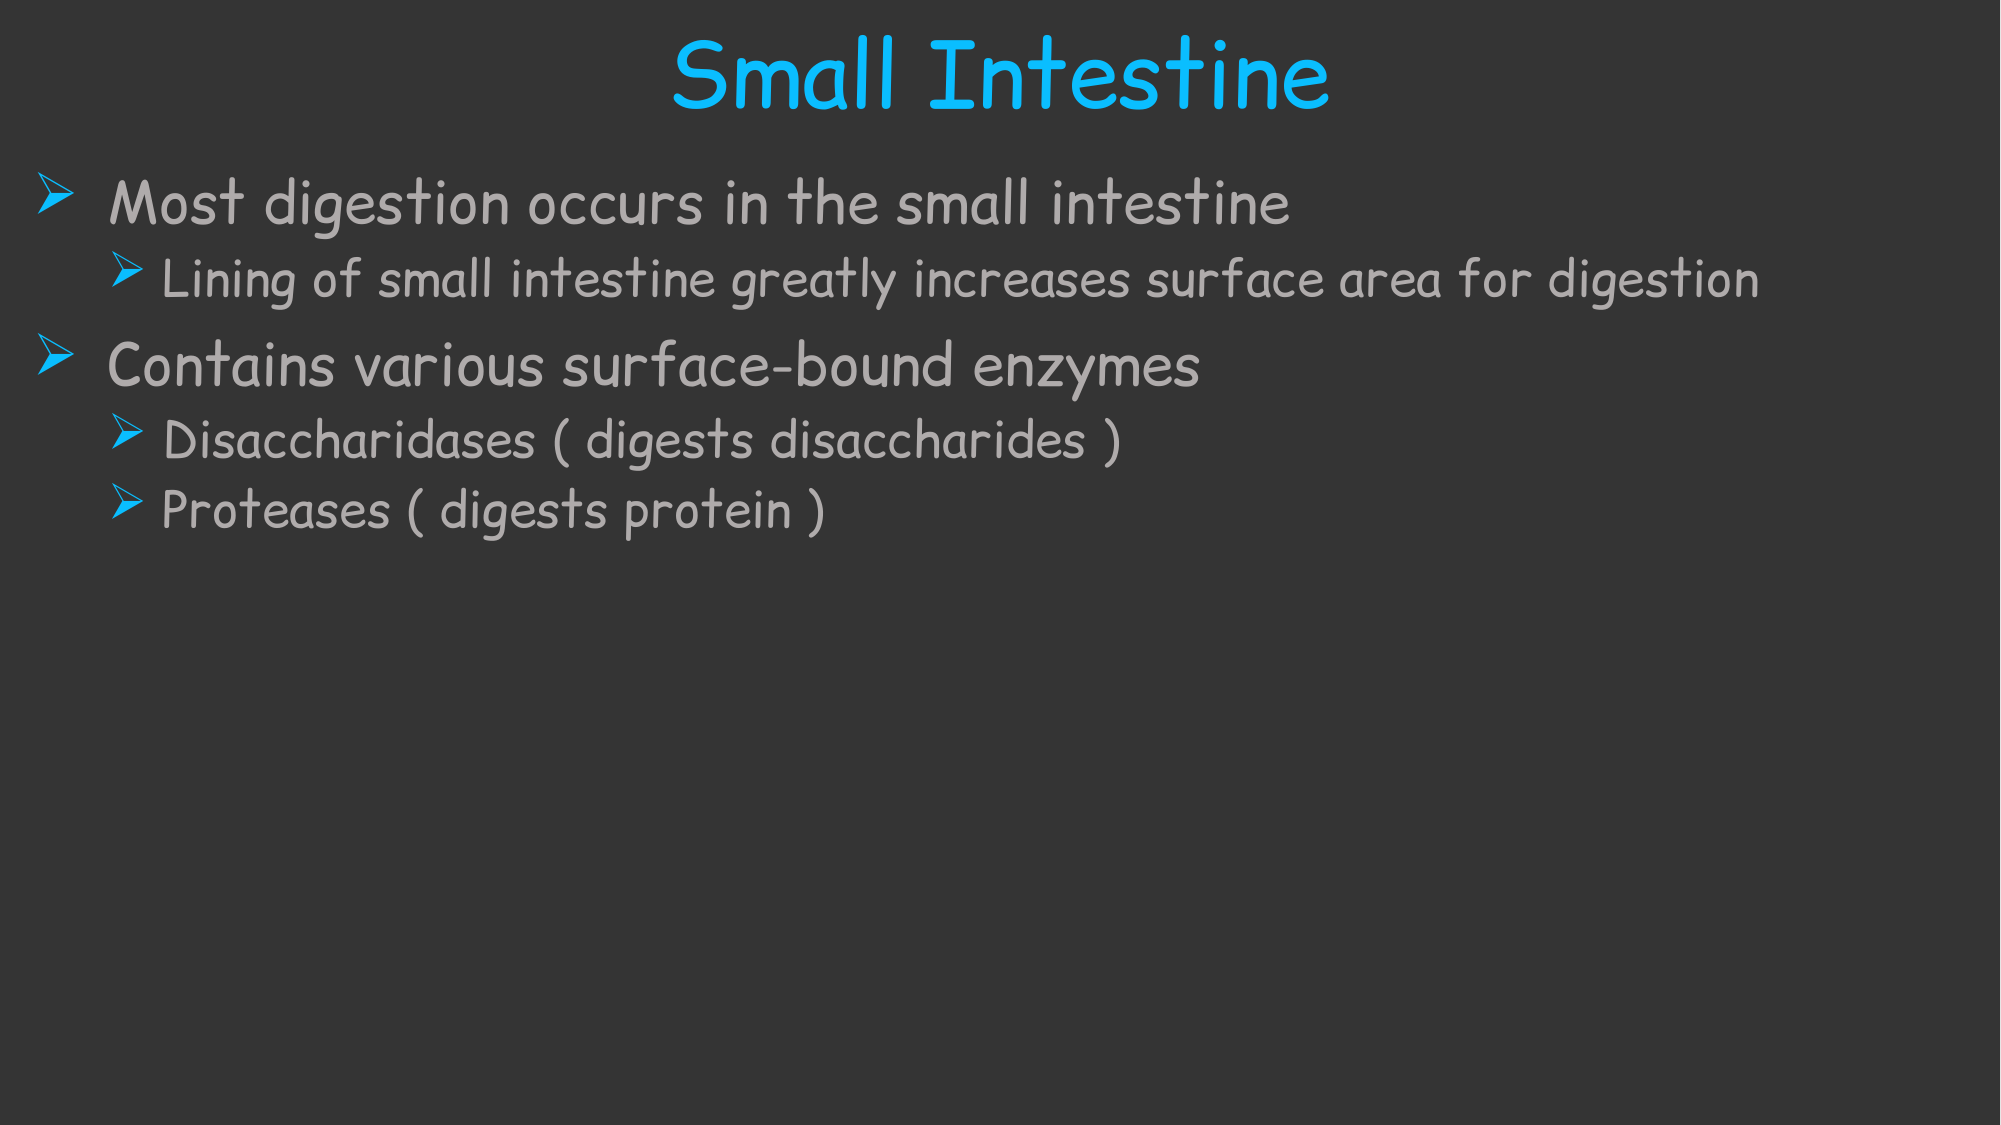

# Small Intestine
Most digestion occurs in the small intestine
 Lining of small intestine greatly increases surface area for digestion
Contains various surface-bound enzymes
 Disaccharidases ( digests disaccharides )
 Proteases ( digests protein )